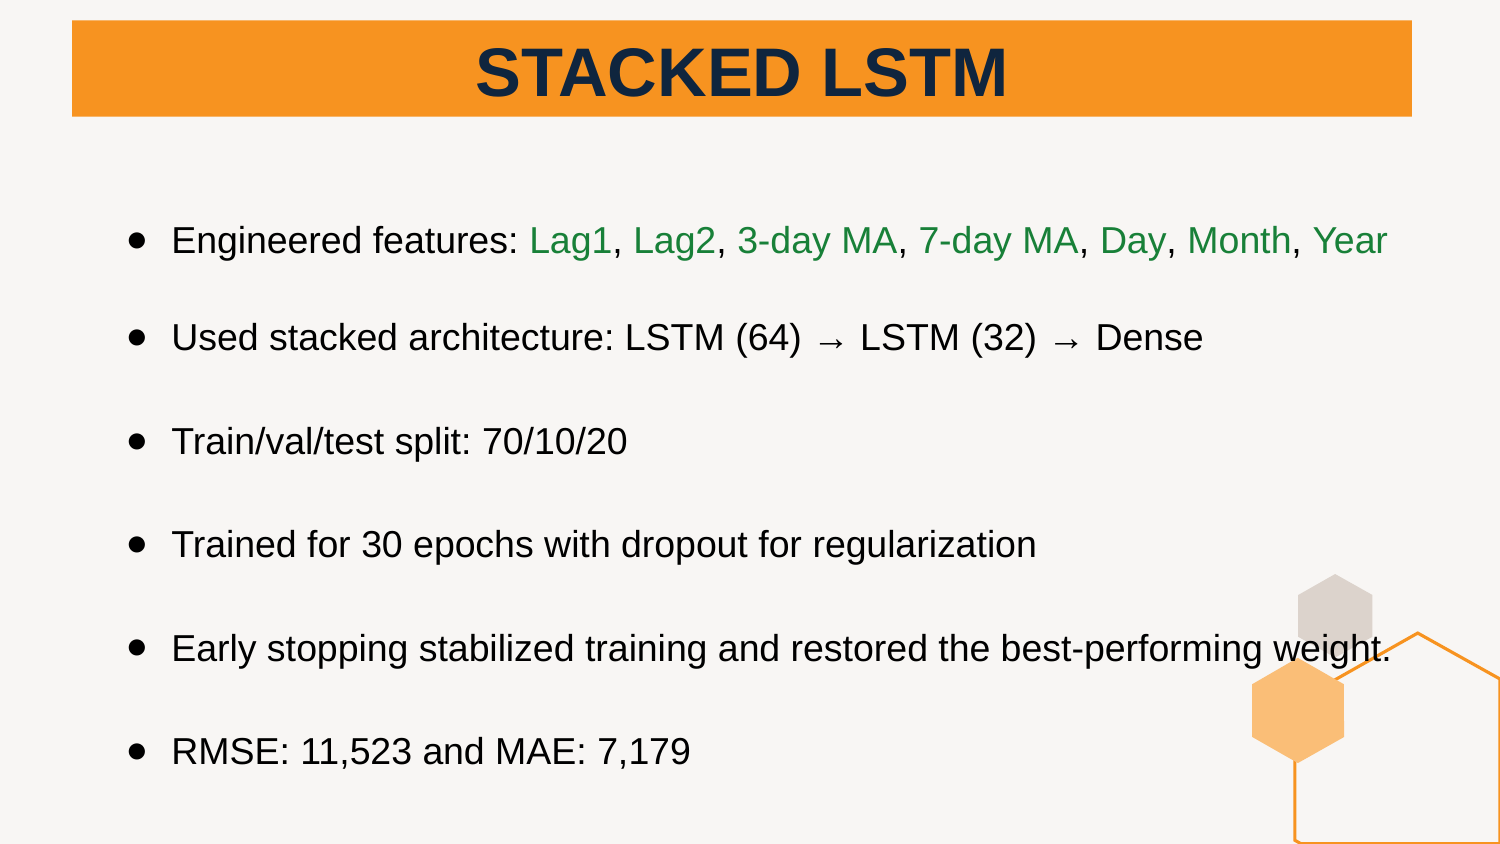

# STACKED LSTM
Engineered features: Lag1, Lag2, 3-day MA, 7-day MA, Day, Month, Year
Used stacked architecture: LSTM (64) → LSTM (32) → Dense
Train/val/test split: 70/10/20
Trained for 30 epochs with dropout for regularization
Early stopping stabilized training and restored the best-performing weight.
RMSE: 11,523 and MAE: 7,179